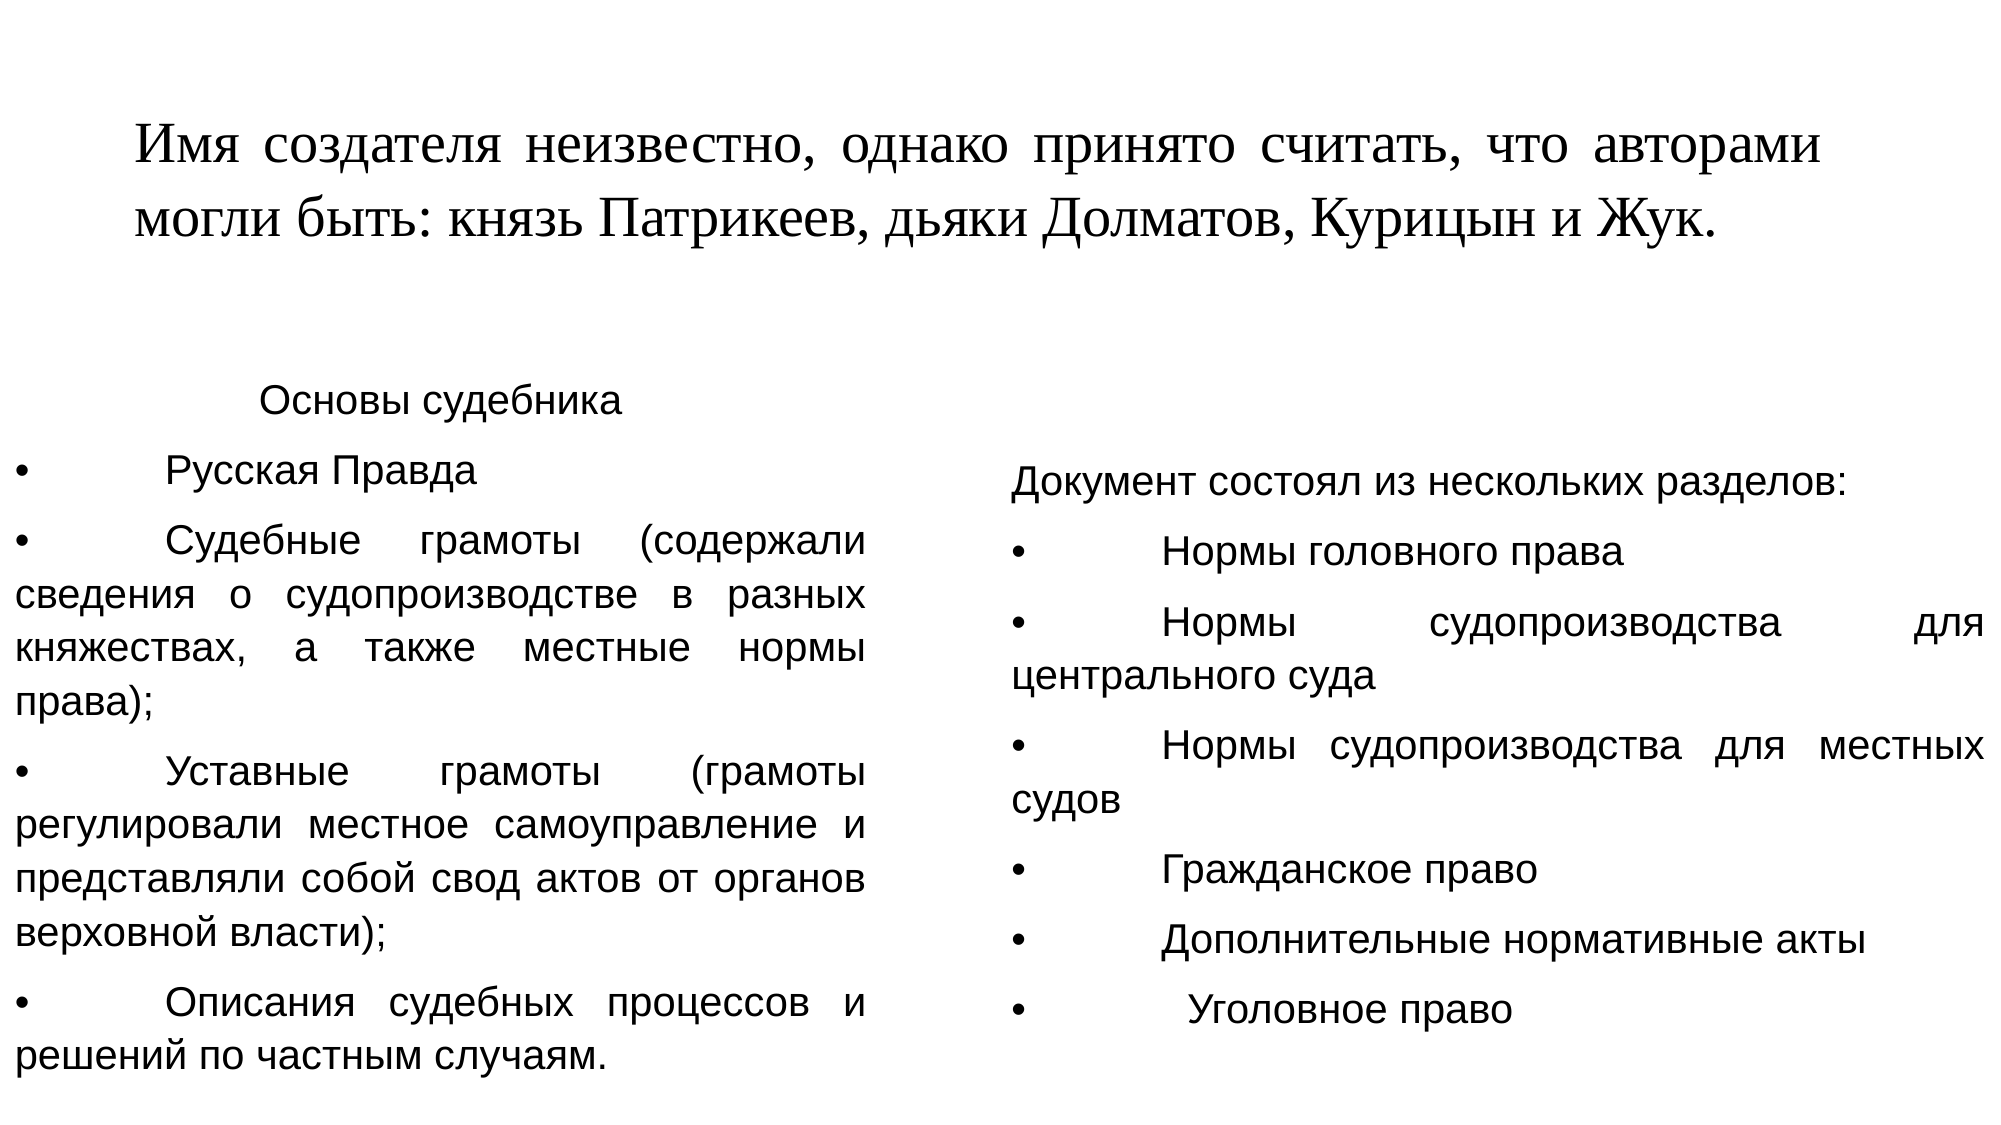

Имя создателя неизвестно, однако принято считать, что авторами могли быть: князь Патрикеев, дьяки Долматов, Курицын и Жук.
Основы судебника
•	Русская Правда
•	Судебные грамоты (содержали сведения о судопроизводстве в разных княжествах, а также местные нормы права);
•	Уставные грамоты (грамоты регулировали местное самоуправление и представляли собой свод актов от органов верховной власти);
•	Описания судебных процессов и решений по частным случаям.

Документ состоял из нескольких разделов:
•	Нормы головного права
•	Нормы судопроизводства для центрального суда
•	Нормы судопроизводства для местных судов
•	Гражданское право
•	Дополнительные нормативные акты
•              Уголовное право